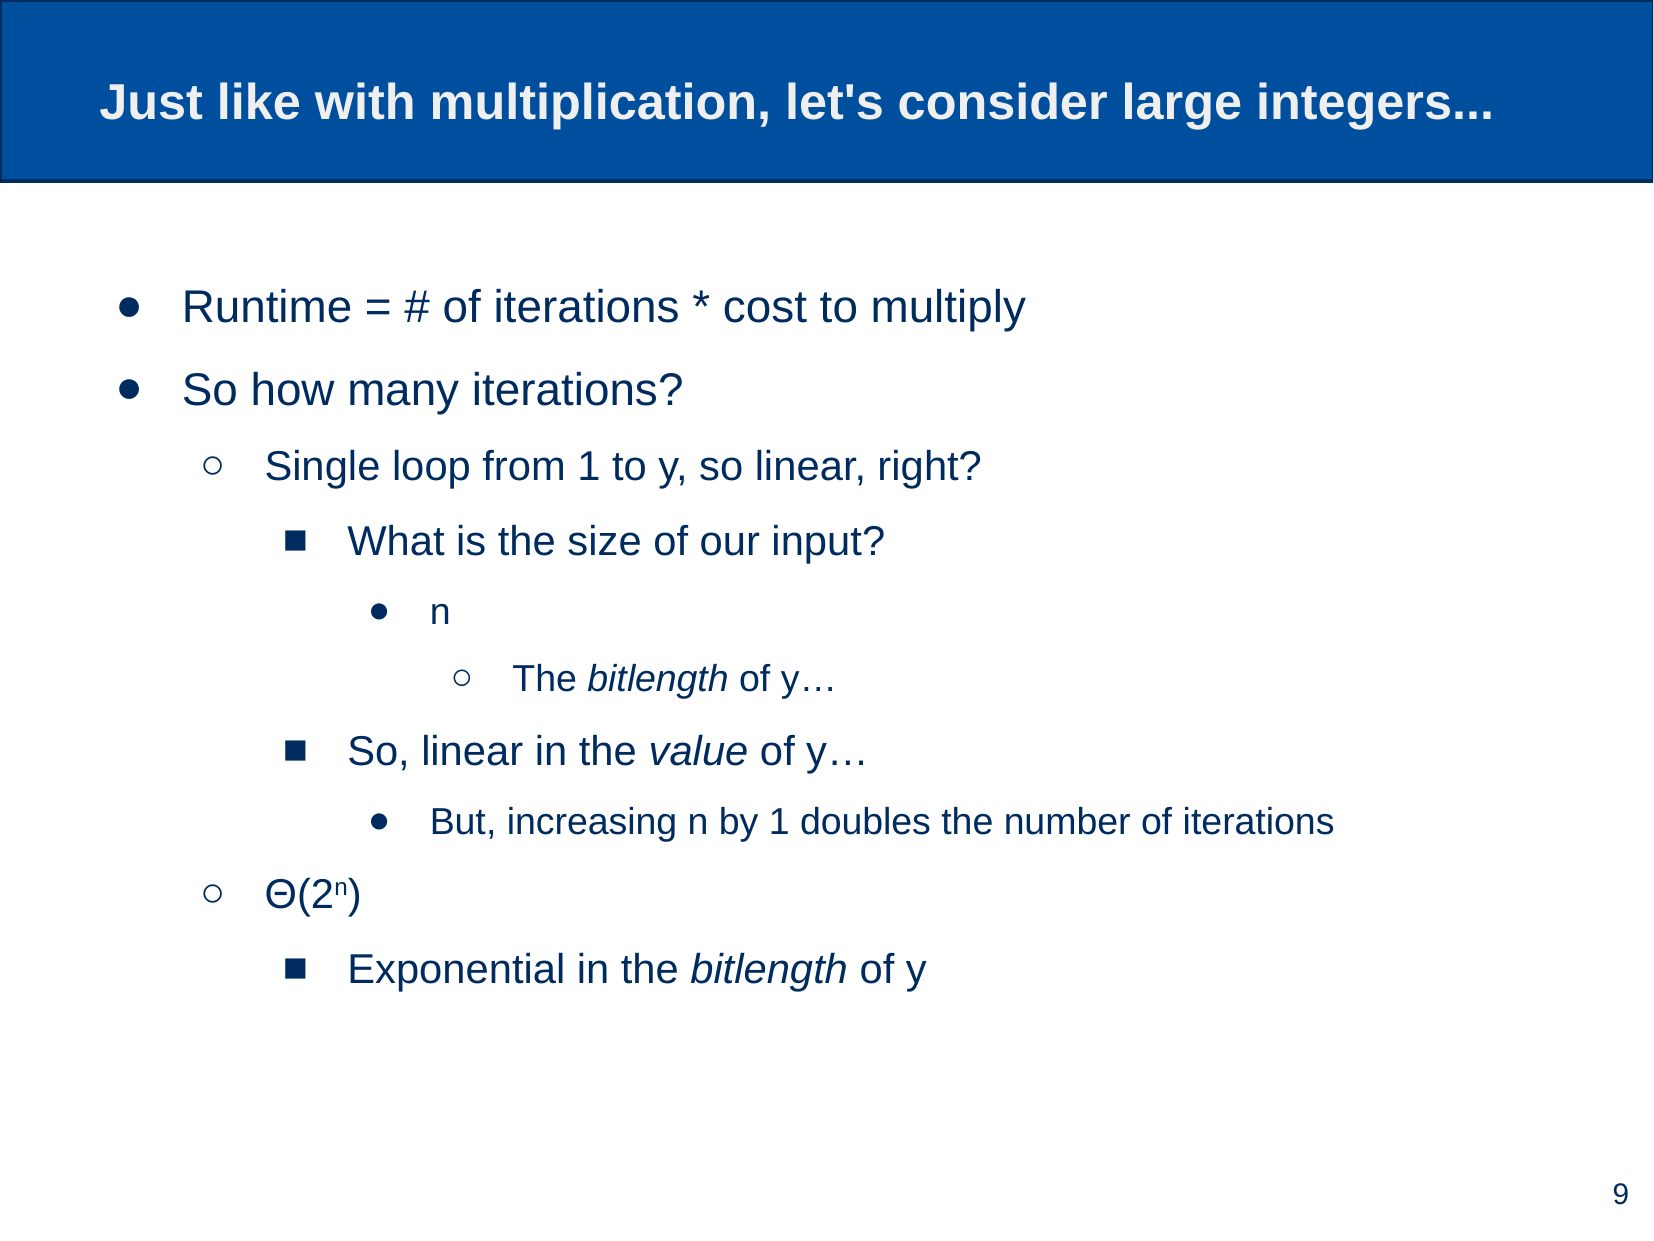

# Just like with multiplication, let's consider large integers...
Runtime = # of iterations * cost to multiply
So how many iterations?
Single loop from 1 to y, so linear, right?
What is the size of our input?
n
The bitlength of y…
So, linear in the value of y…
But, increasing n by 1 doubles the number of iterations
Θ(2n)
Exponential in the bitlength of y
9